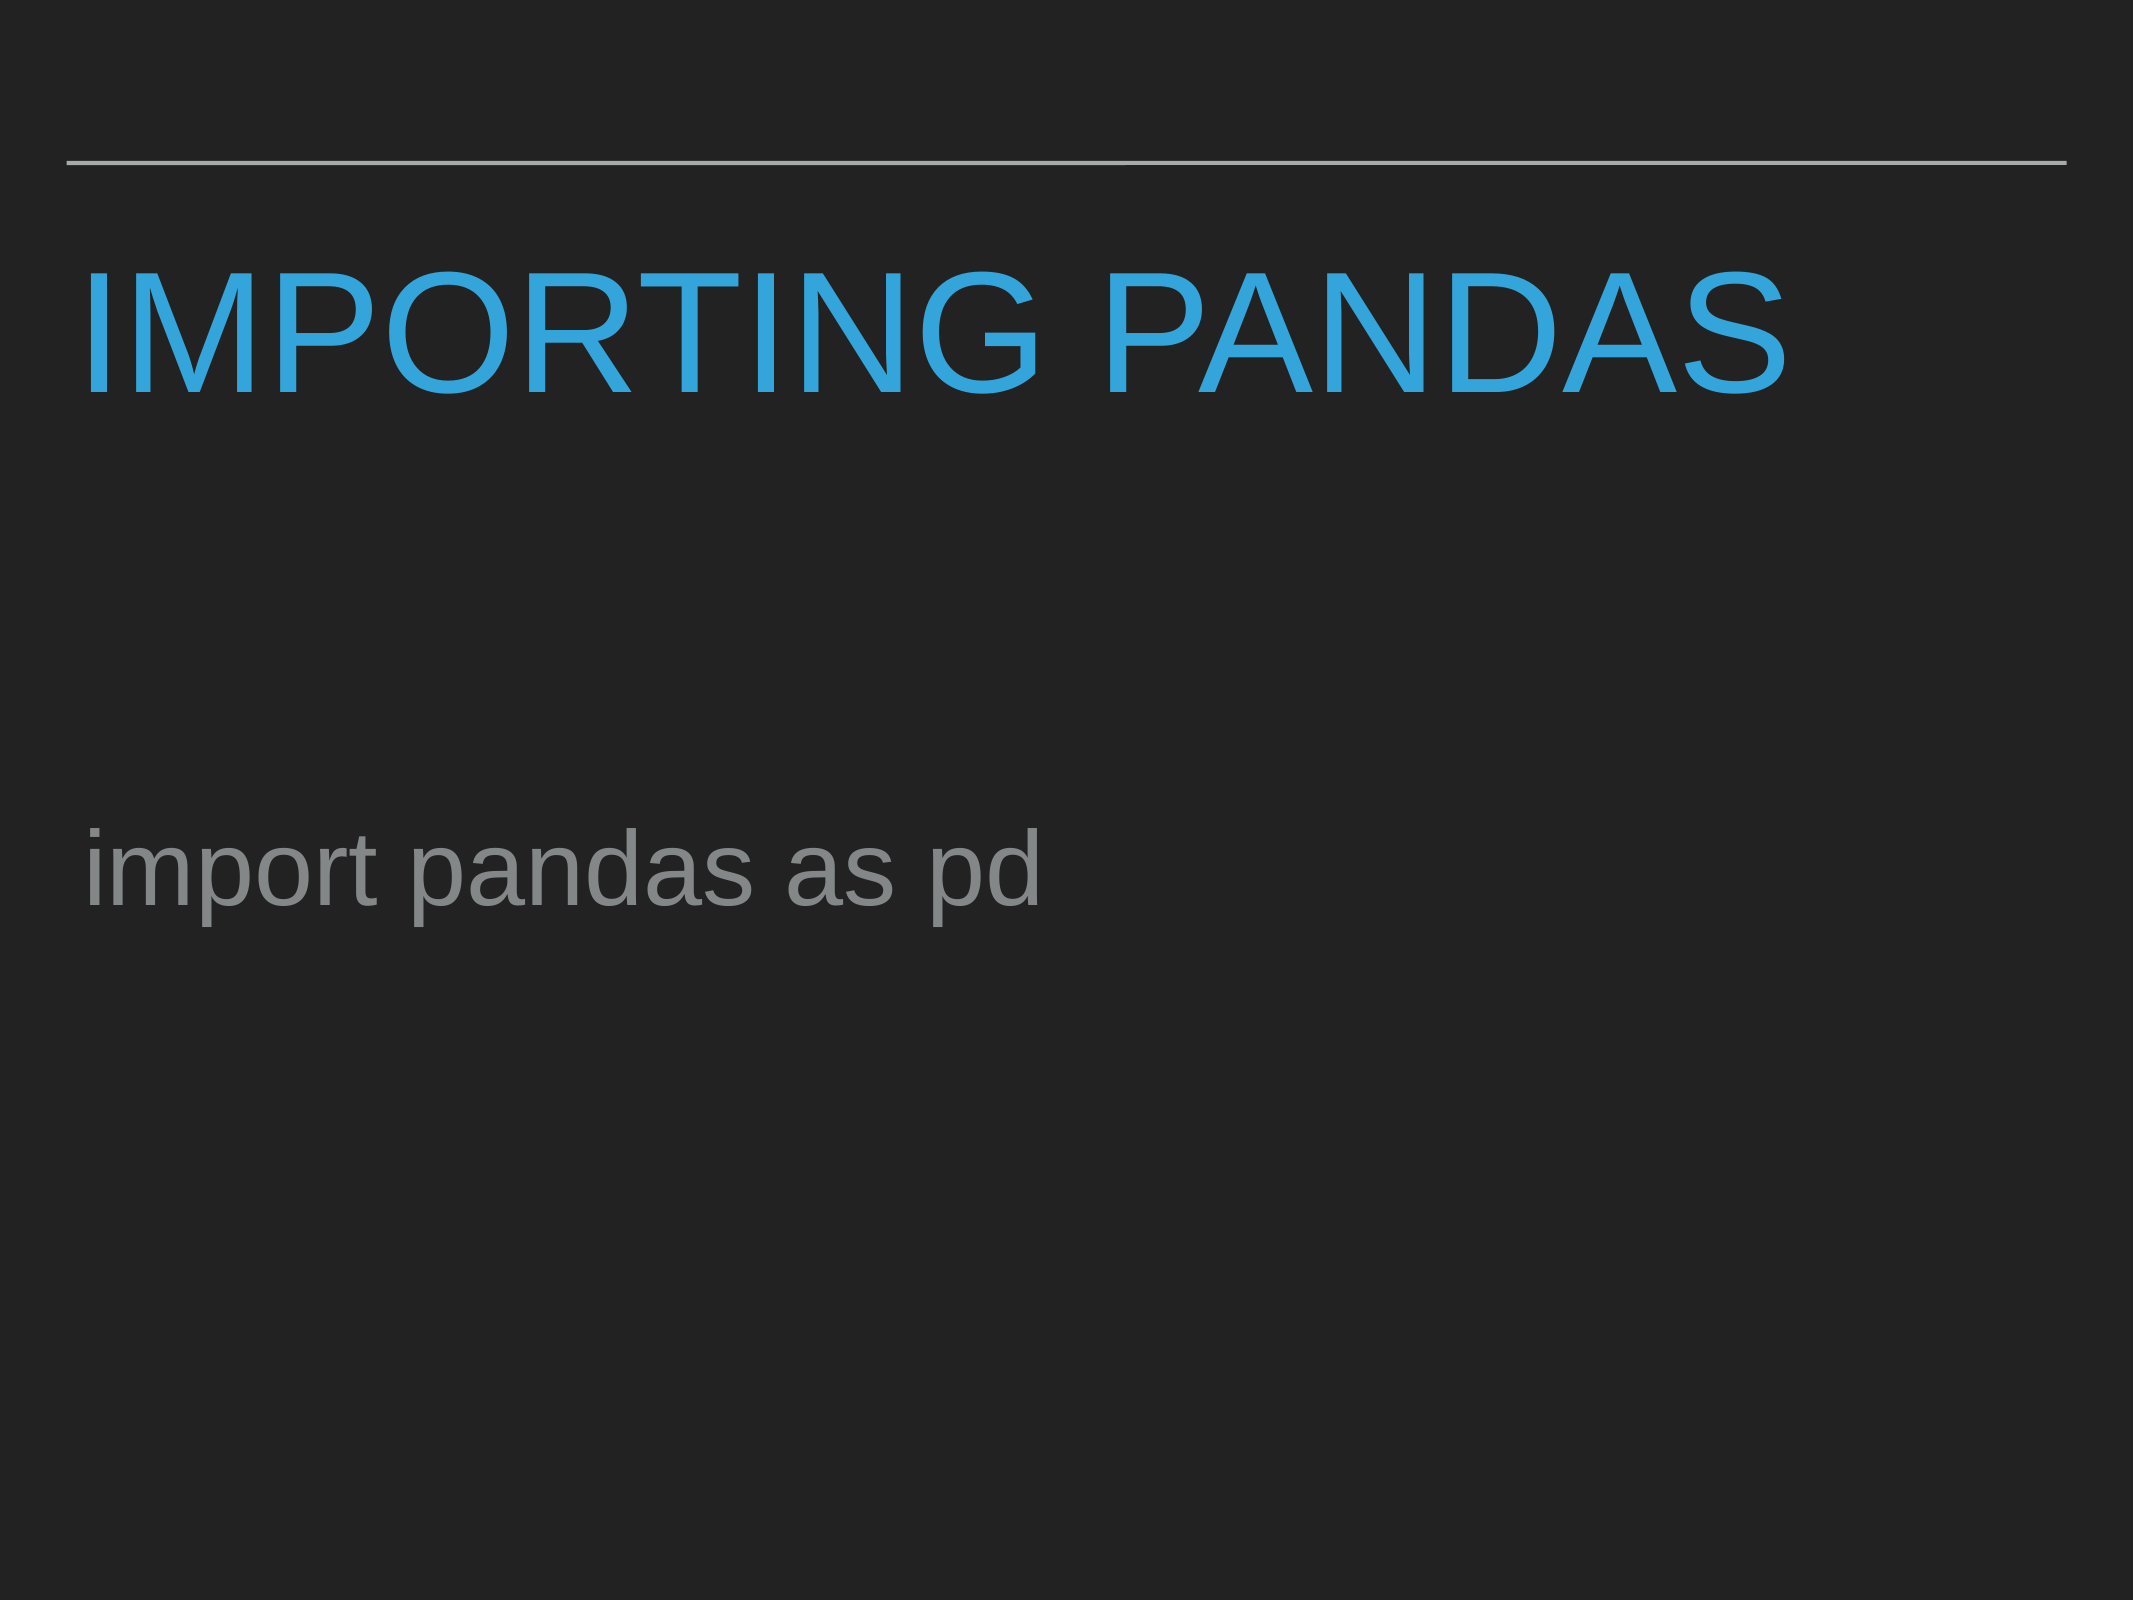

# importing Pandas
import pandas as pd